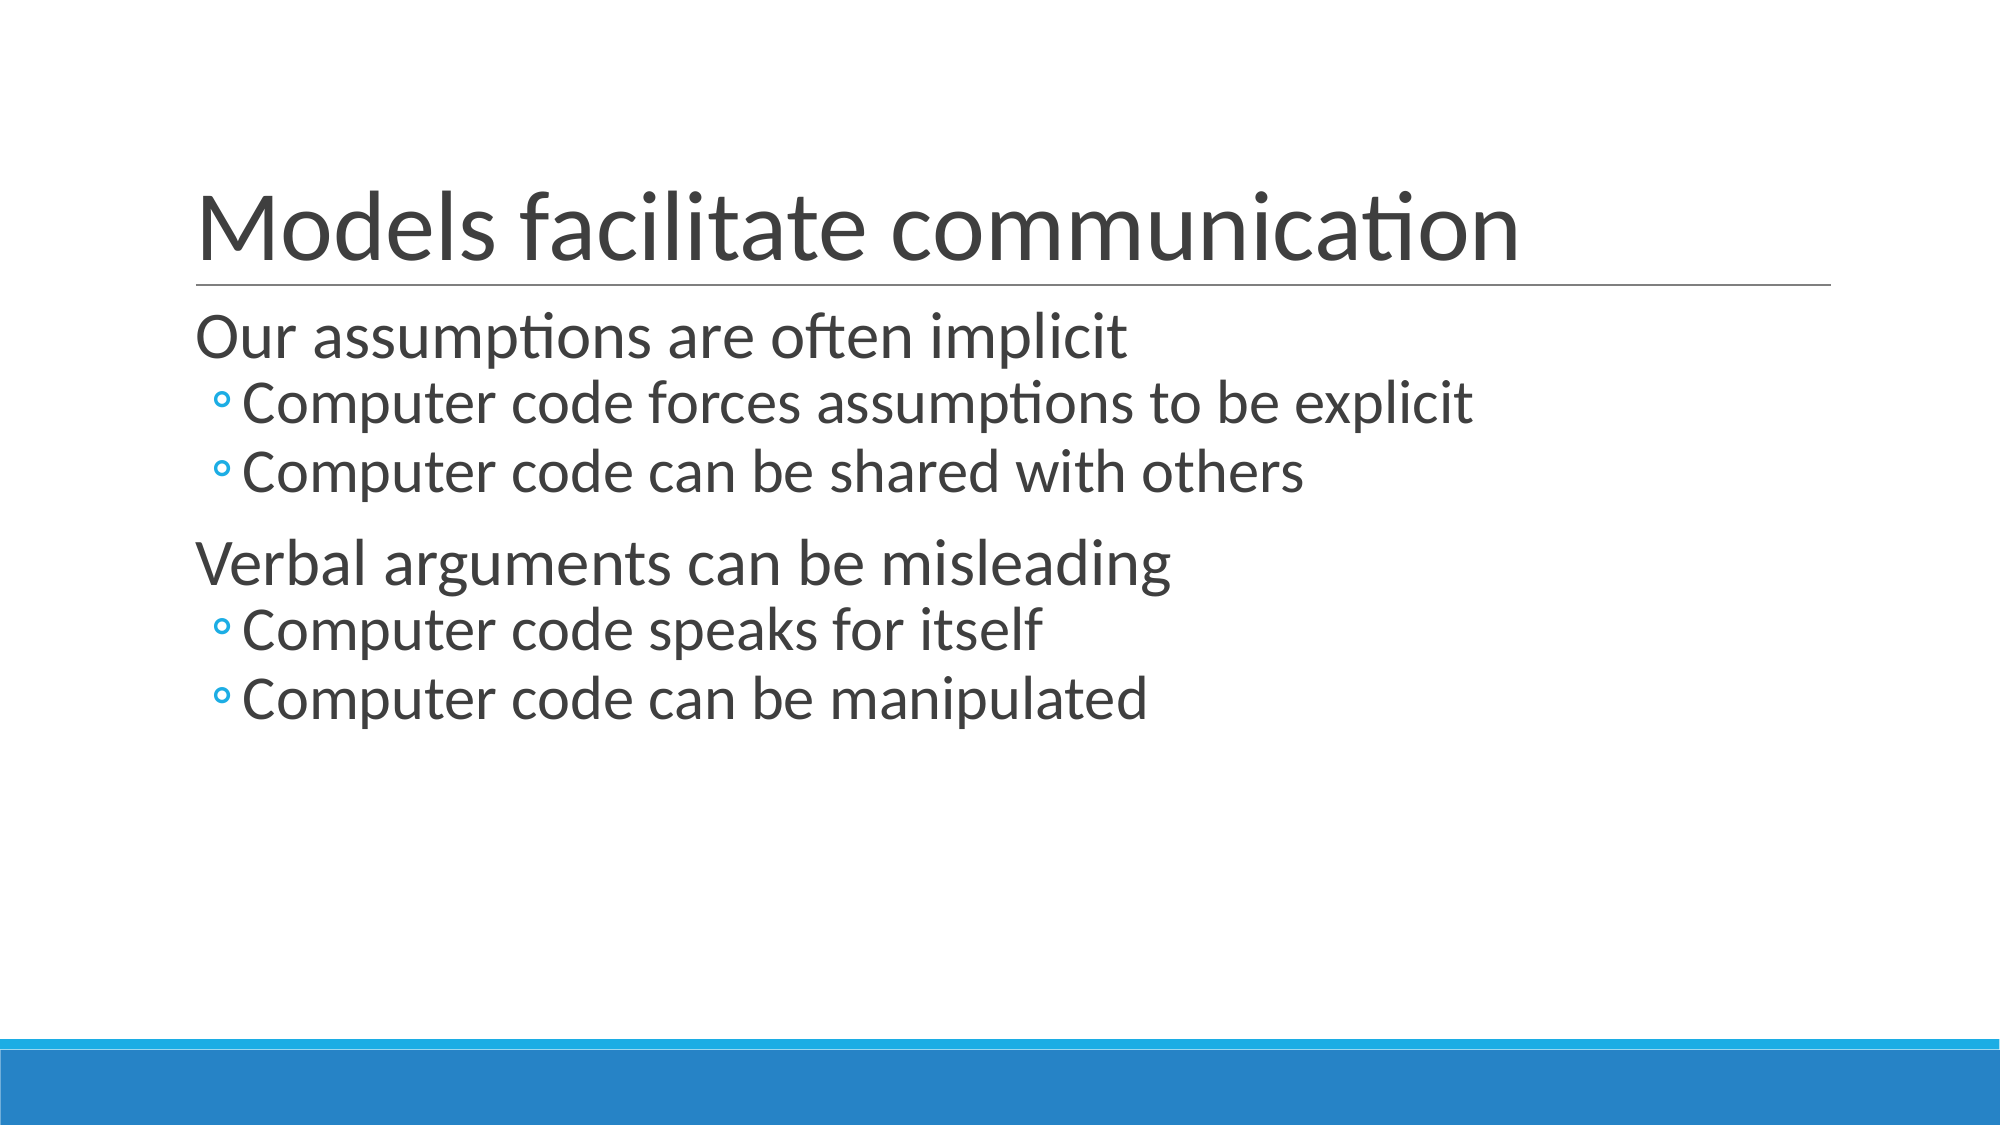

# Models facilitate communication
Our assumptions are often implicit
Computer code forces assumptions to be explicit
Computer code can be shared with others
Verbal arguments can be misleading
Computer code speaks for itself
Computer code can be manipulated